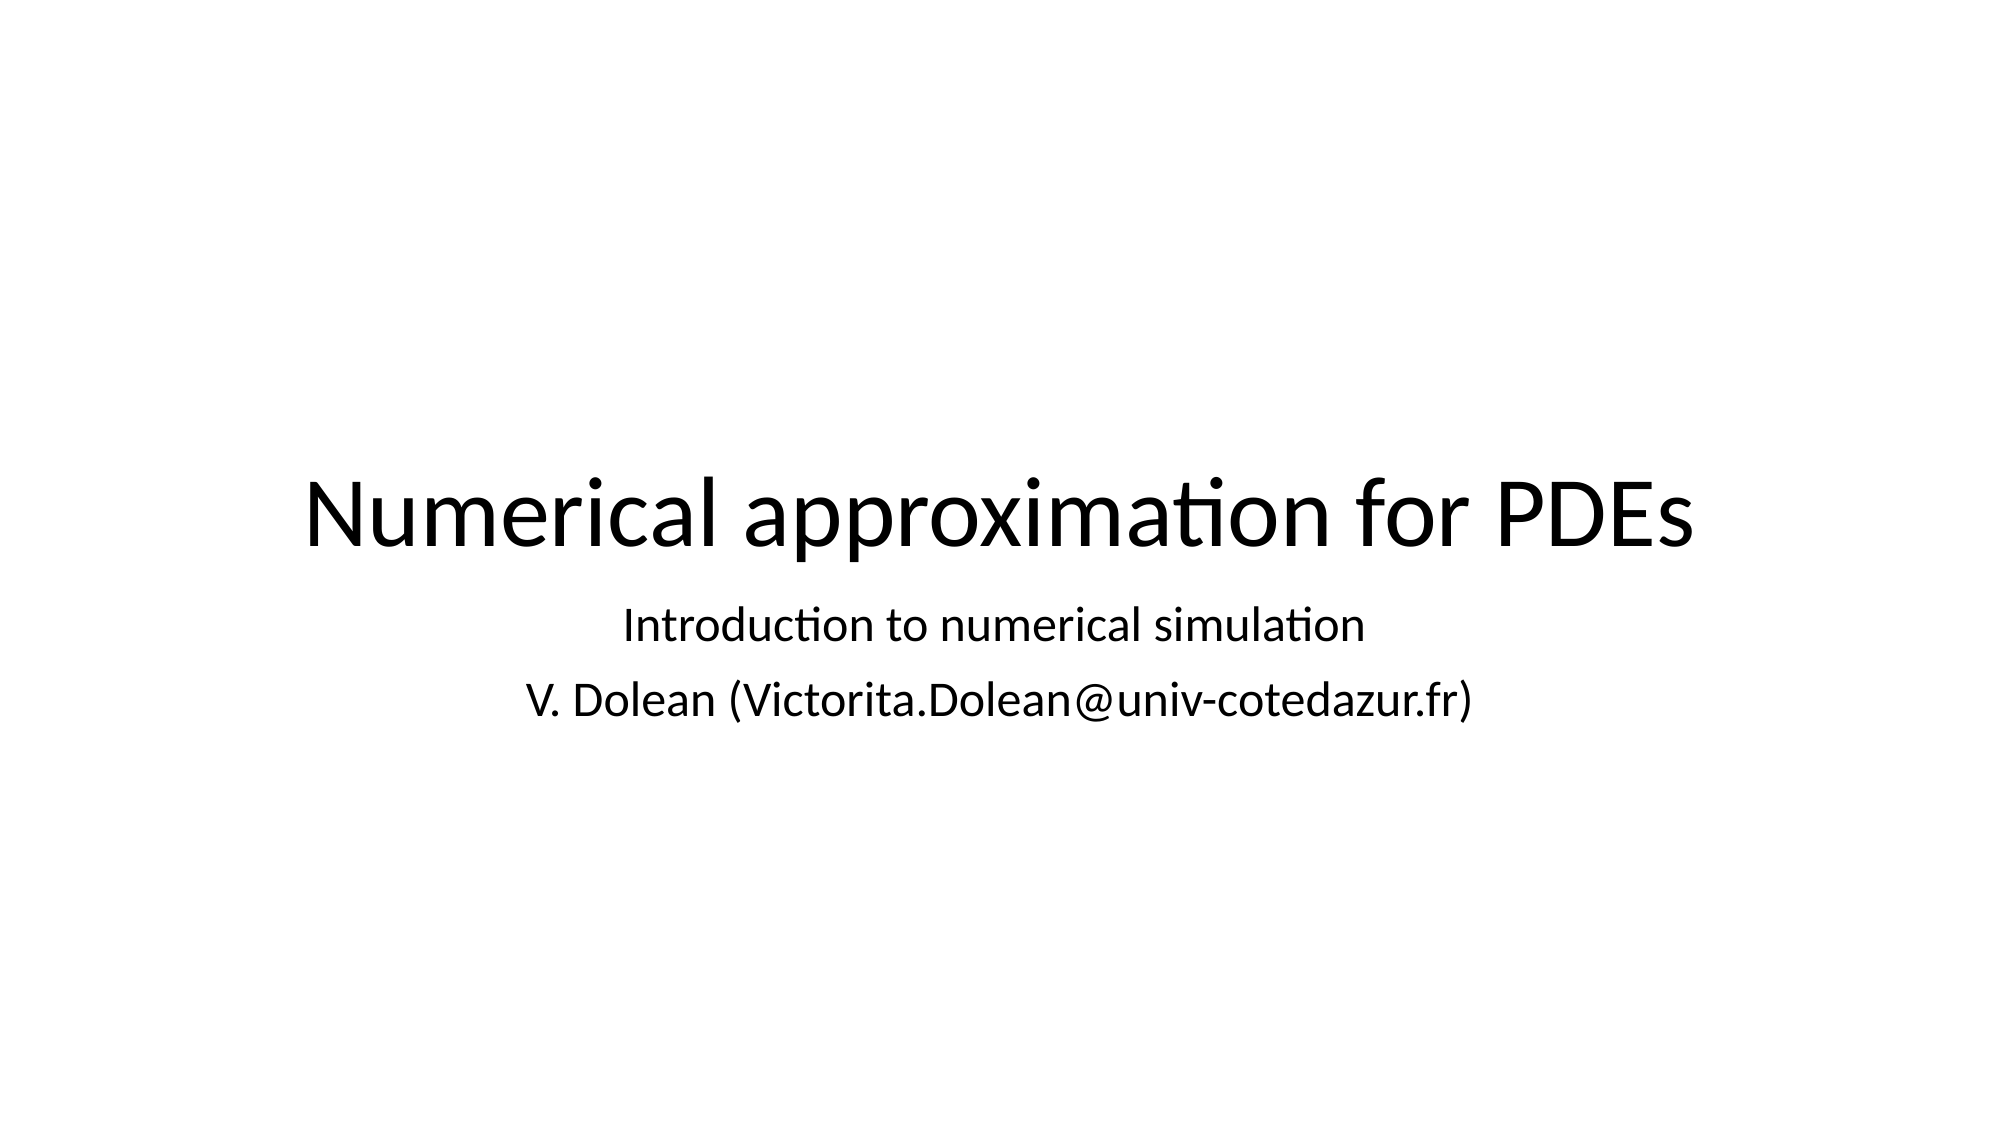

# Numerical approximation for PDEs
Introduction to numerical simulation
V. Dolean (Victorita.Dolean@univ-cotedazur.fr)